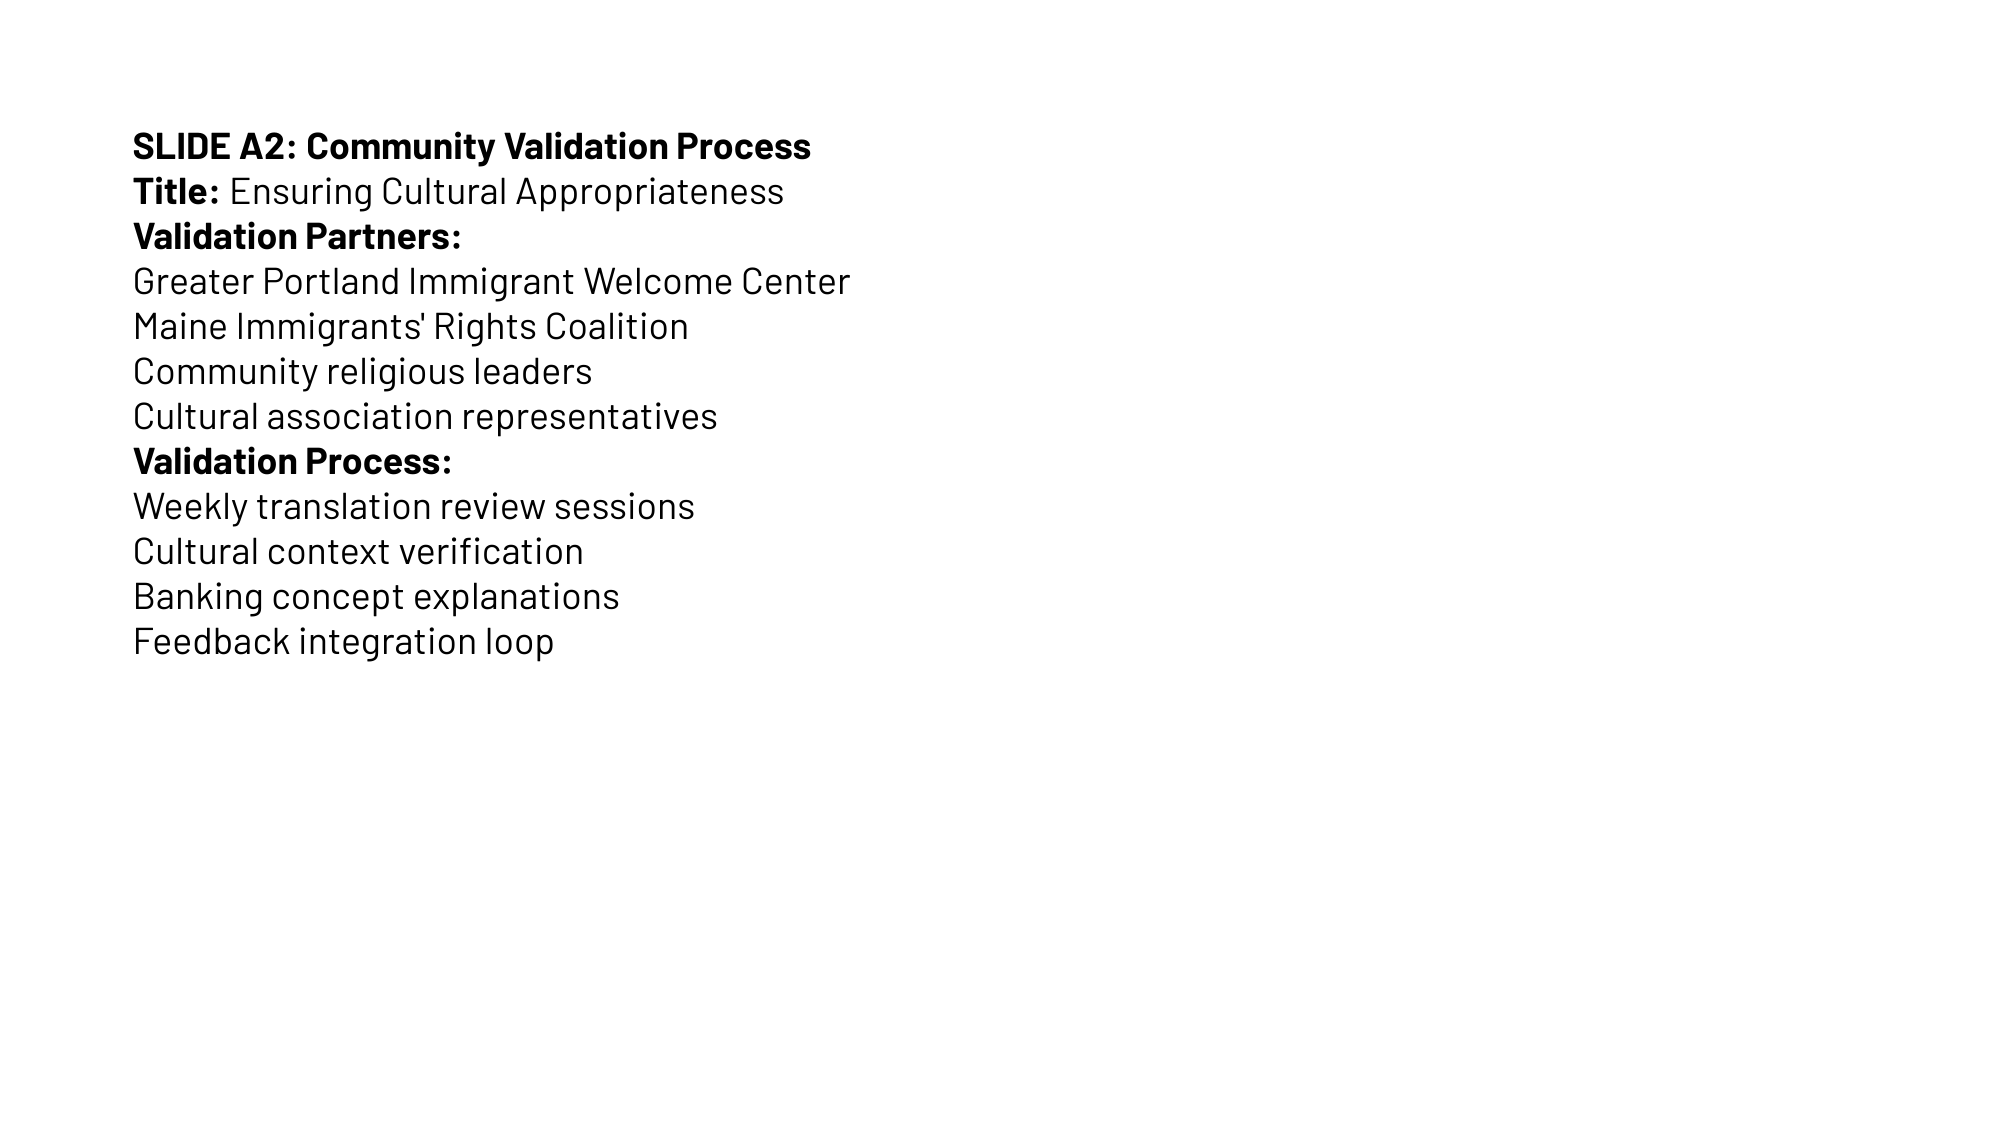

SLIDE A2: Community Validation Process
Title: Ensuring Cultural Appropriateness
Validation Partners:
Greater Portland Immigrant Welcome Center
Maine Immigrants' Rights Coalition
Community religious leaders
Cultural association representatives
Validation Process:
Weekly translation review sessions
Cultural context verification
Banking concept explanations
Feedback integration loop